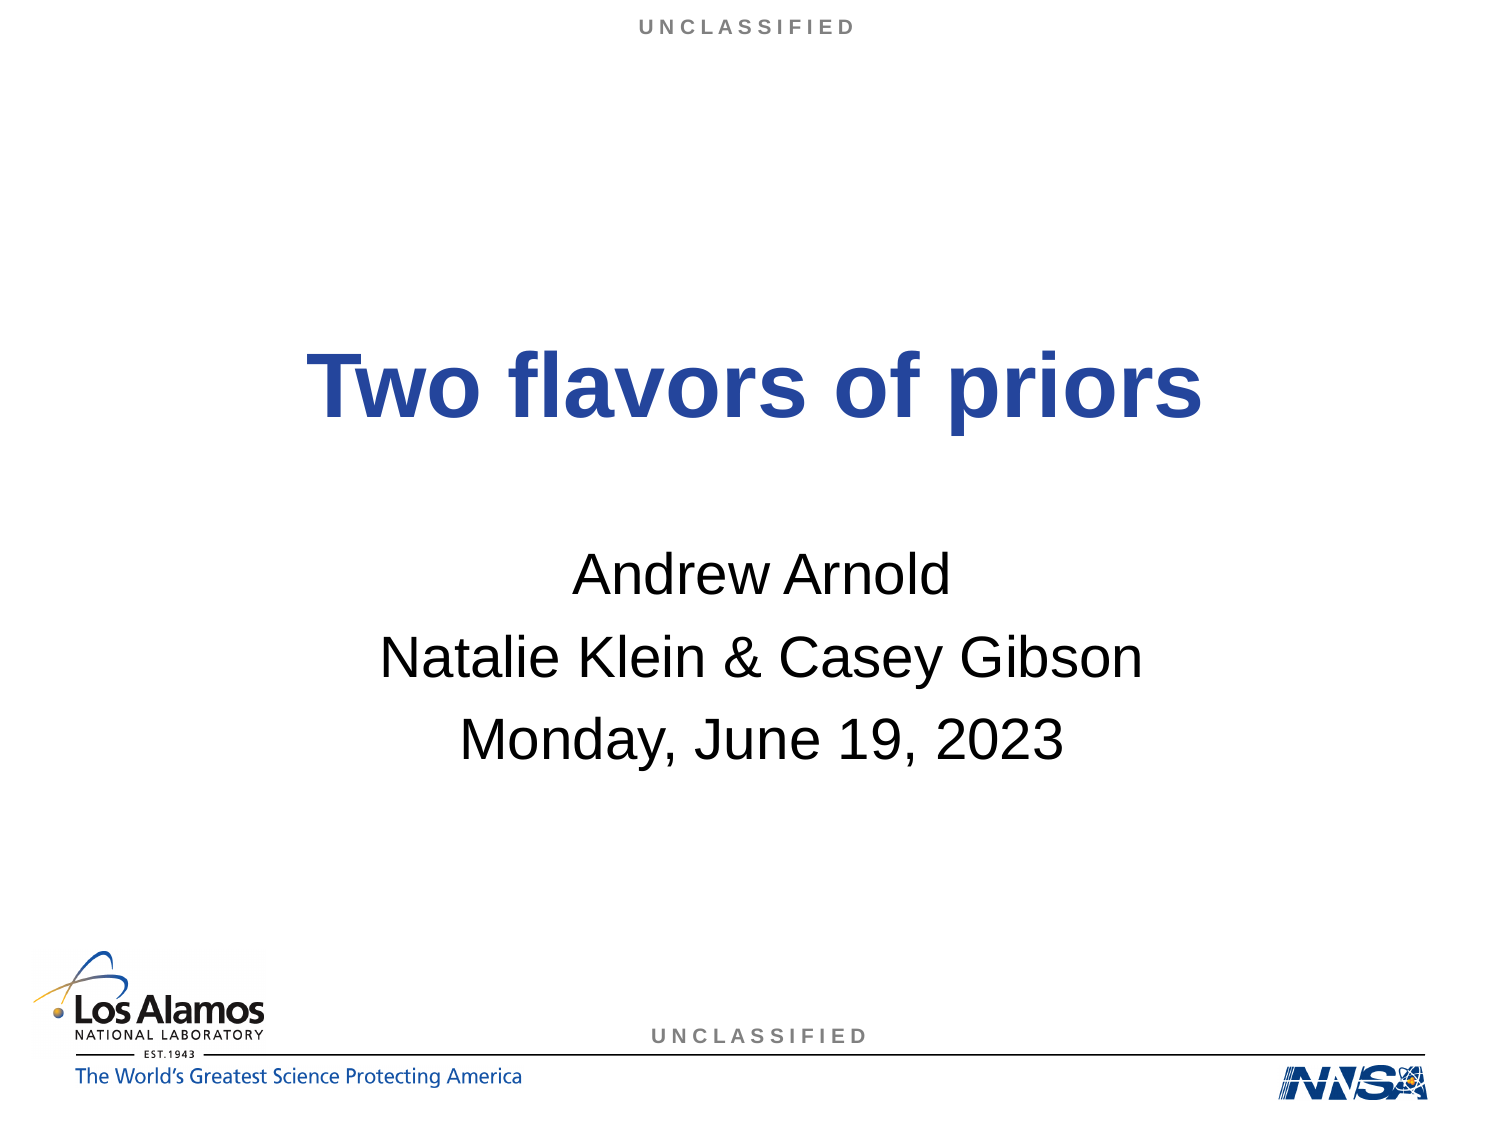

# Two flavors of priors
Andrew Arnold
Natalie Klein & Casey Gibson
Monday, June 19, 2023